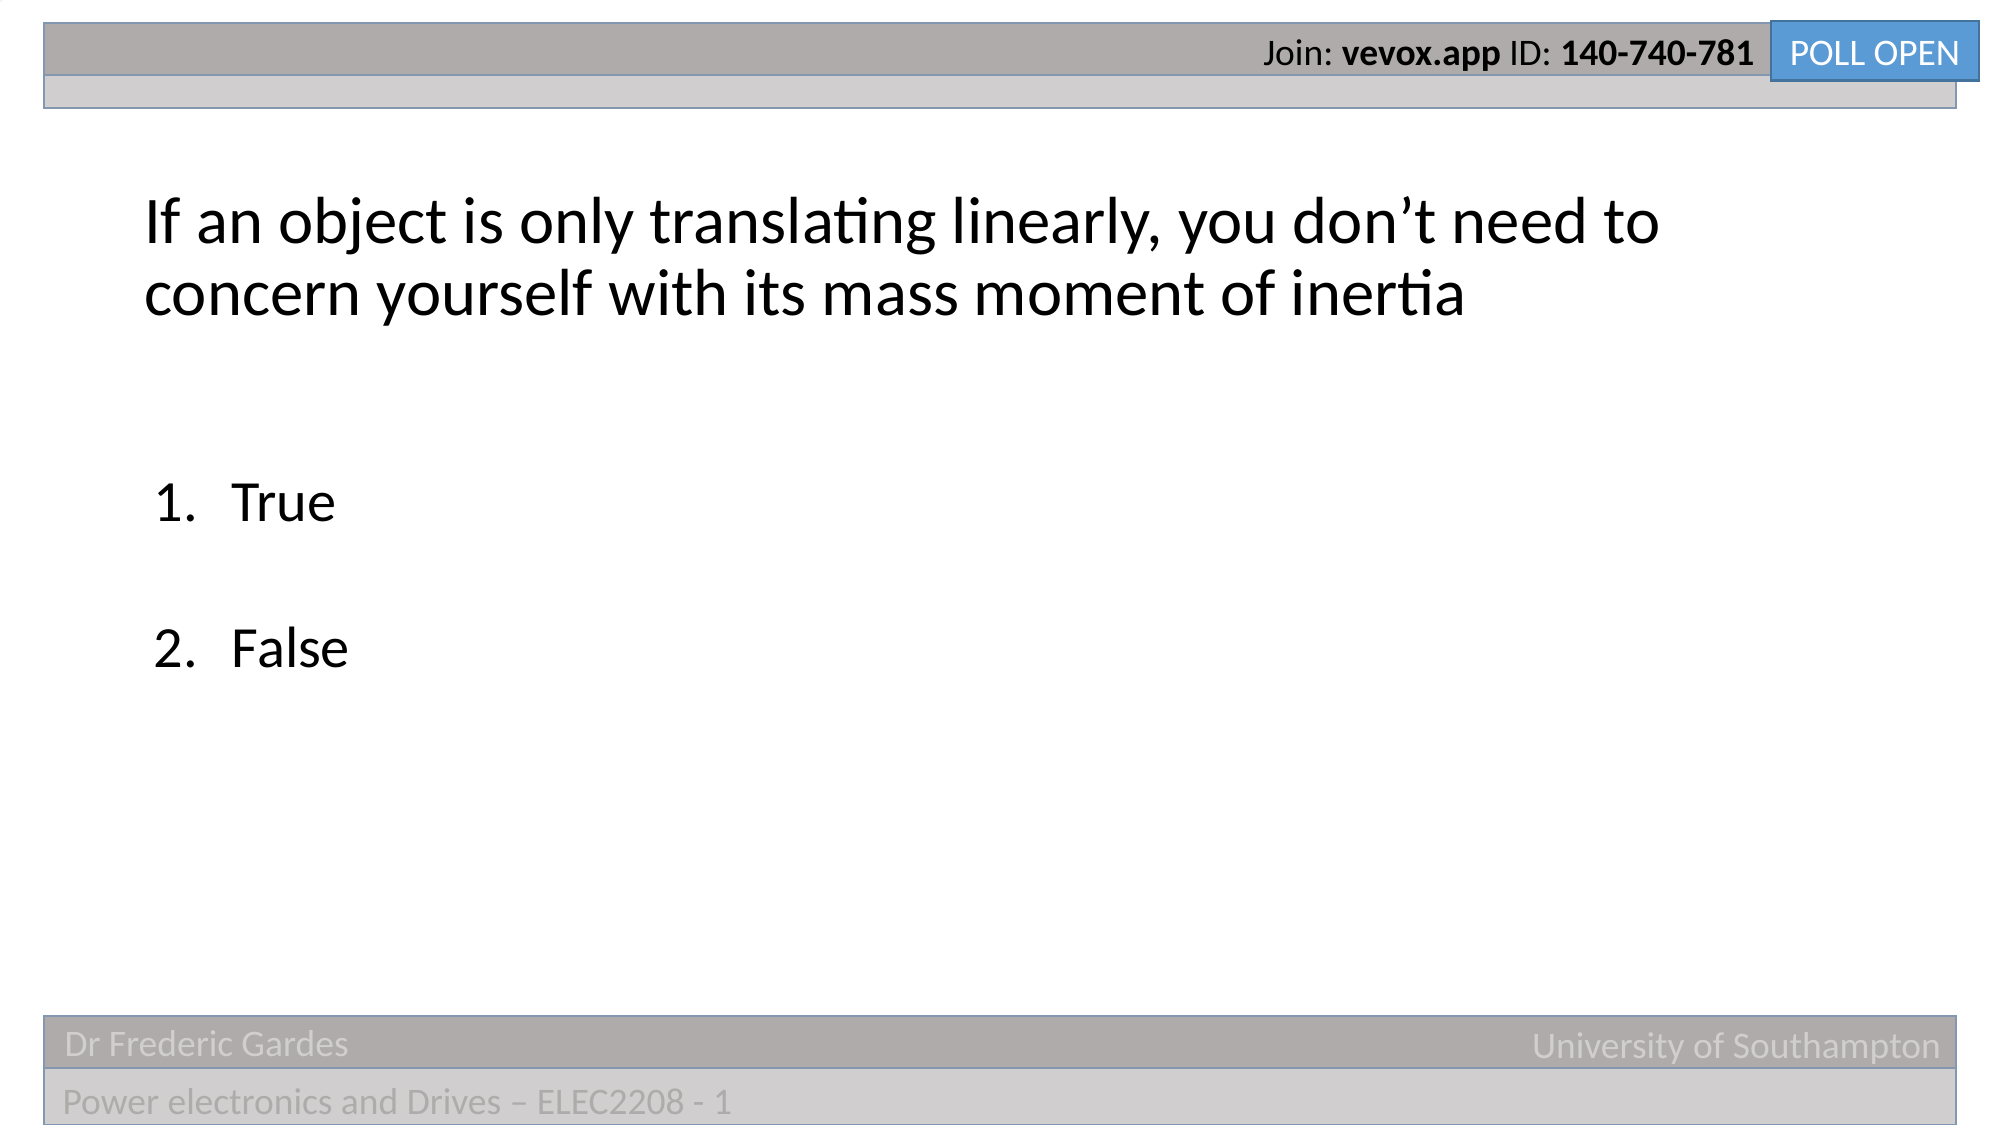

Join: vevox.app ID: 140-740-781
POLL OPEN
# If an object is only translating linearly, you don’t need to concern yourself with its mass moment of inertia

1.
True

0%
2.
False

0%
Vote Trigger